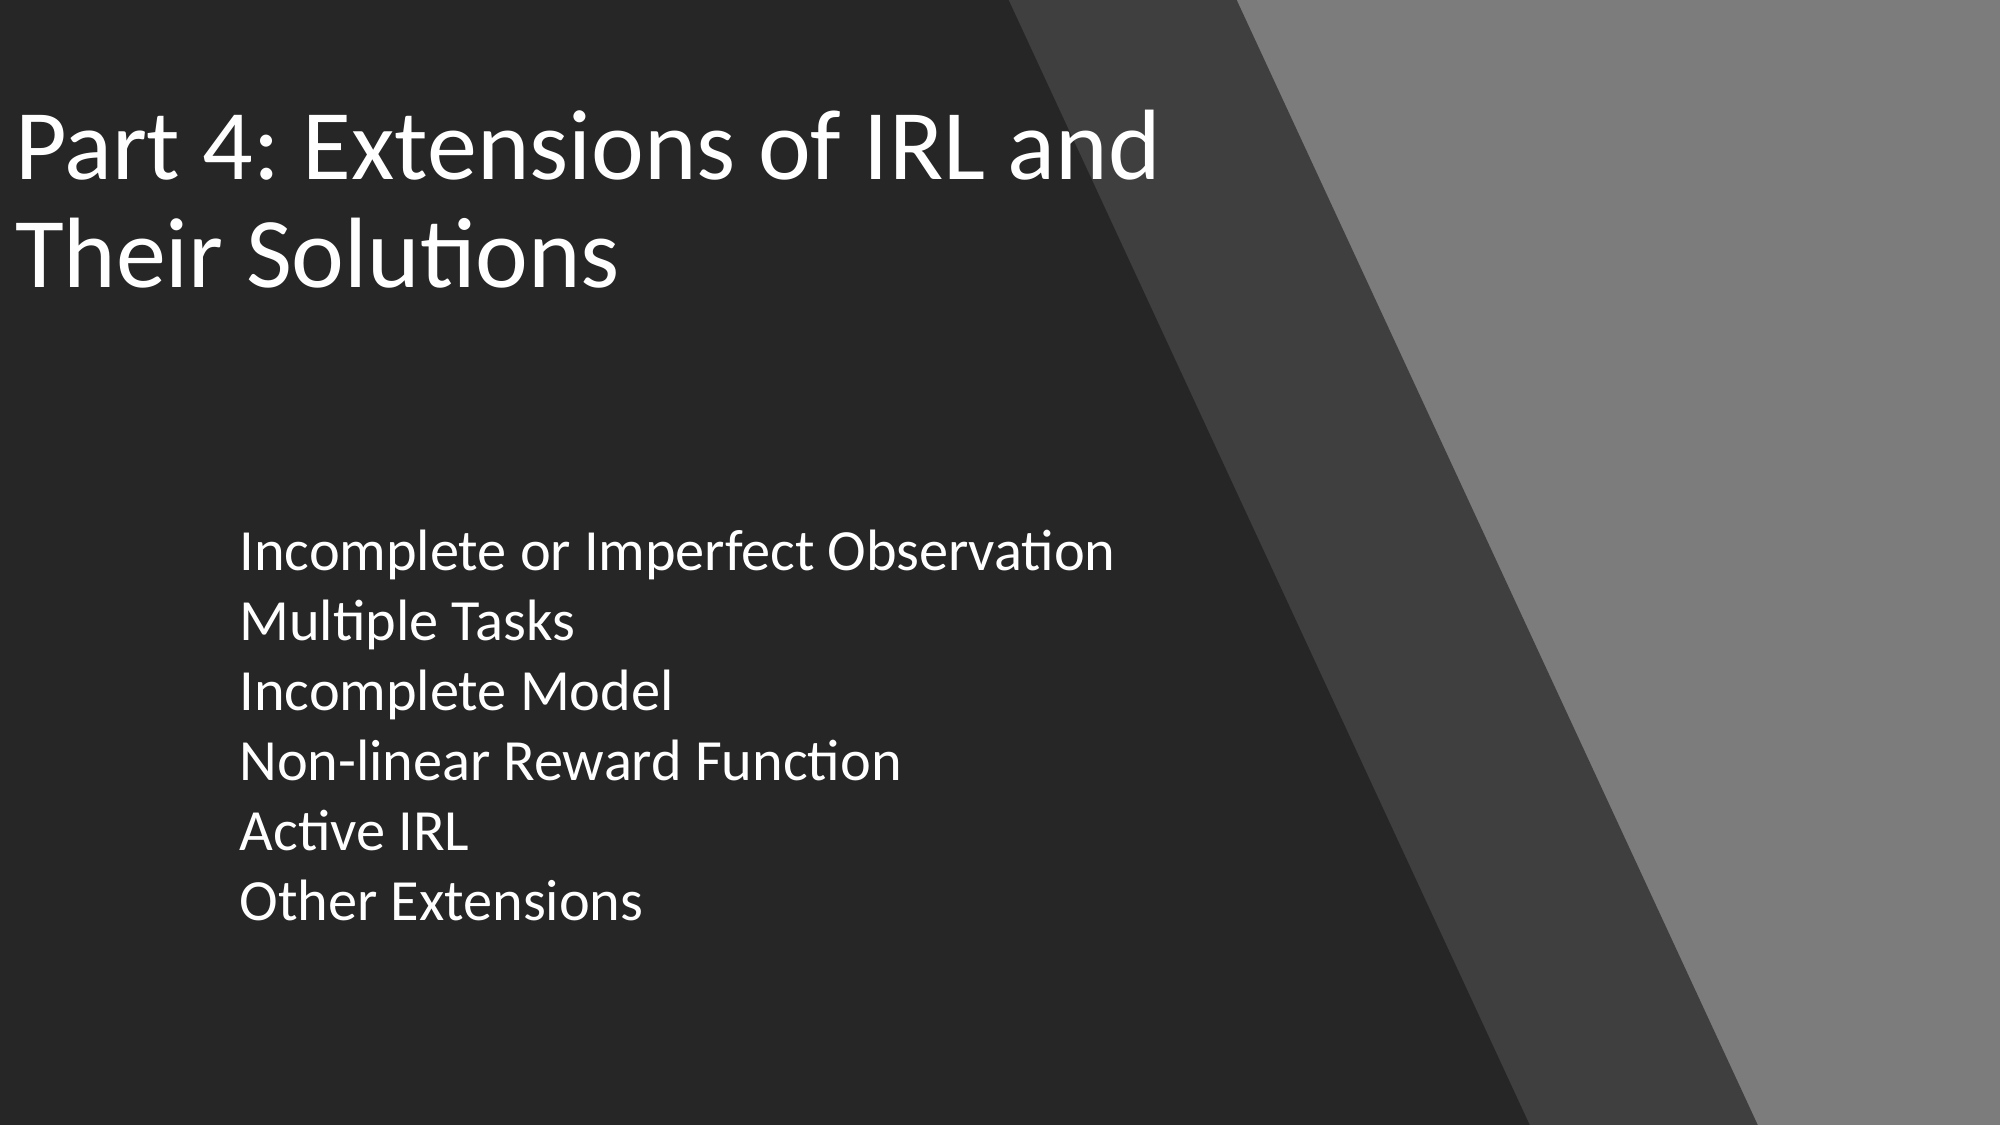

# Part 4: Extensions of IRL and Their Solutions
Incomplete or Imperfect Observation
Multiple Tasks
Incomplete Model
Non-linear Reward Function
Active IRL
Other Extensions